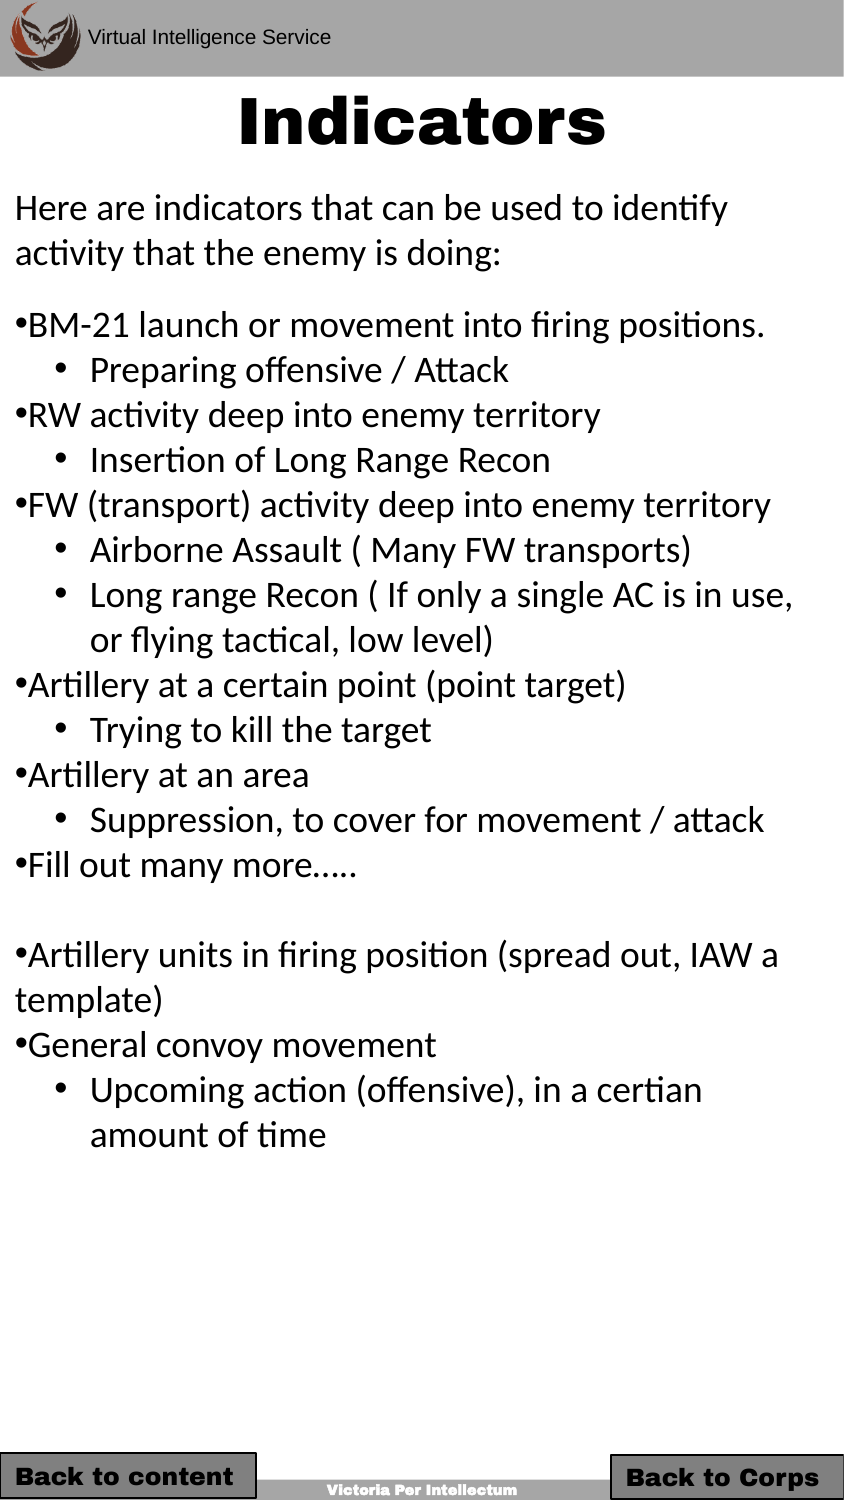

# Indicators
Here are indicators that can be used to identify activity that the enemy is doing:
BM-21 launch or movement into firing positions.
Preparing offensive / Attack
RW activity deep into enemy territory
Insertion of Long Range Recon
FW (transport) activity deep into enemy territory
Airborne Assault ( Many FW transports)
Long range Recon ( If only a single AC is in use, or flying tactical, low level)
Artillery at a certain point (point target)
Trying to kill the target
Artillery at an area
Suppression, to cover for movement / attack
Fill out many more…..

Artillery units in firing position (spread out, IAW a template)
General convoy movement
Upcoming action (offensive), in a certian amount of time
Back to content
Back to Corps